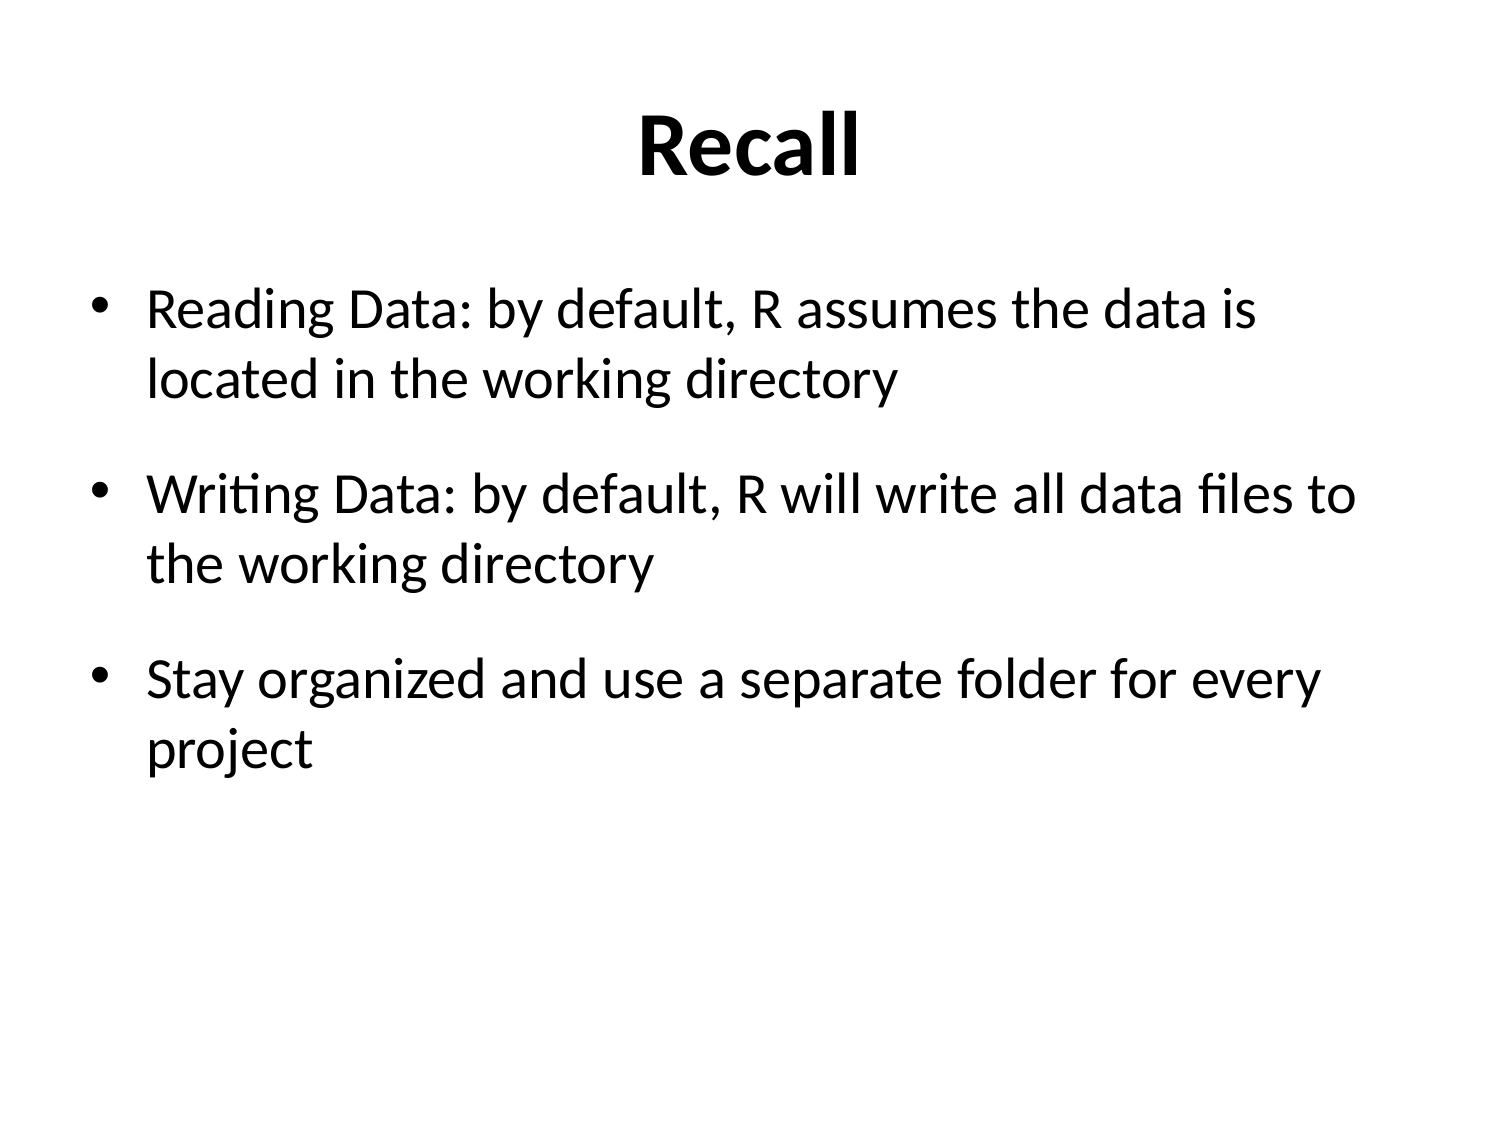

Recall
Reading Data: by default, R assumes the data is located in the working directory

Writing Data: by default, R will write all data ﬁles to the working directory

Stay organized and use a separate folder for every project